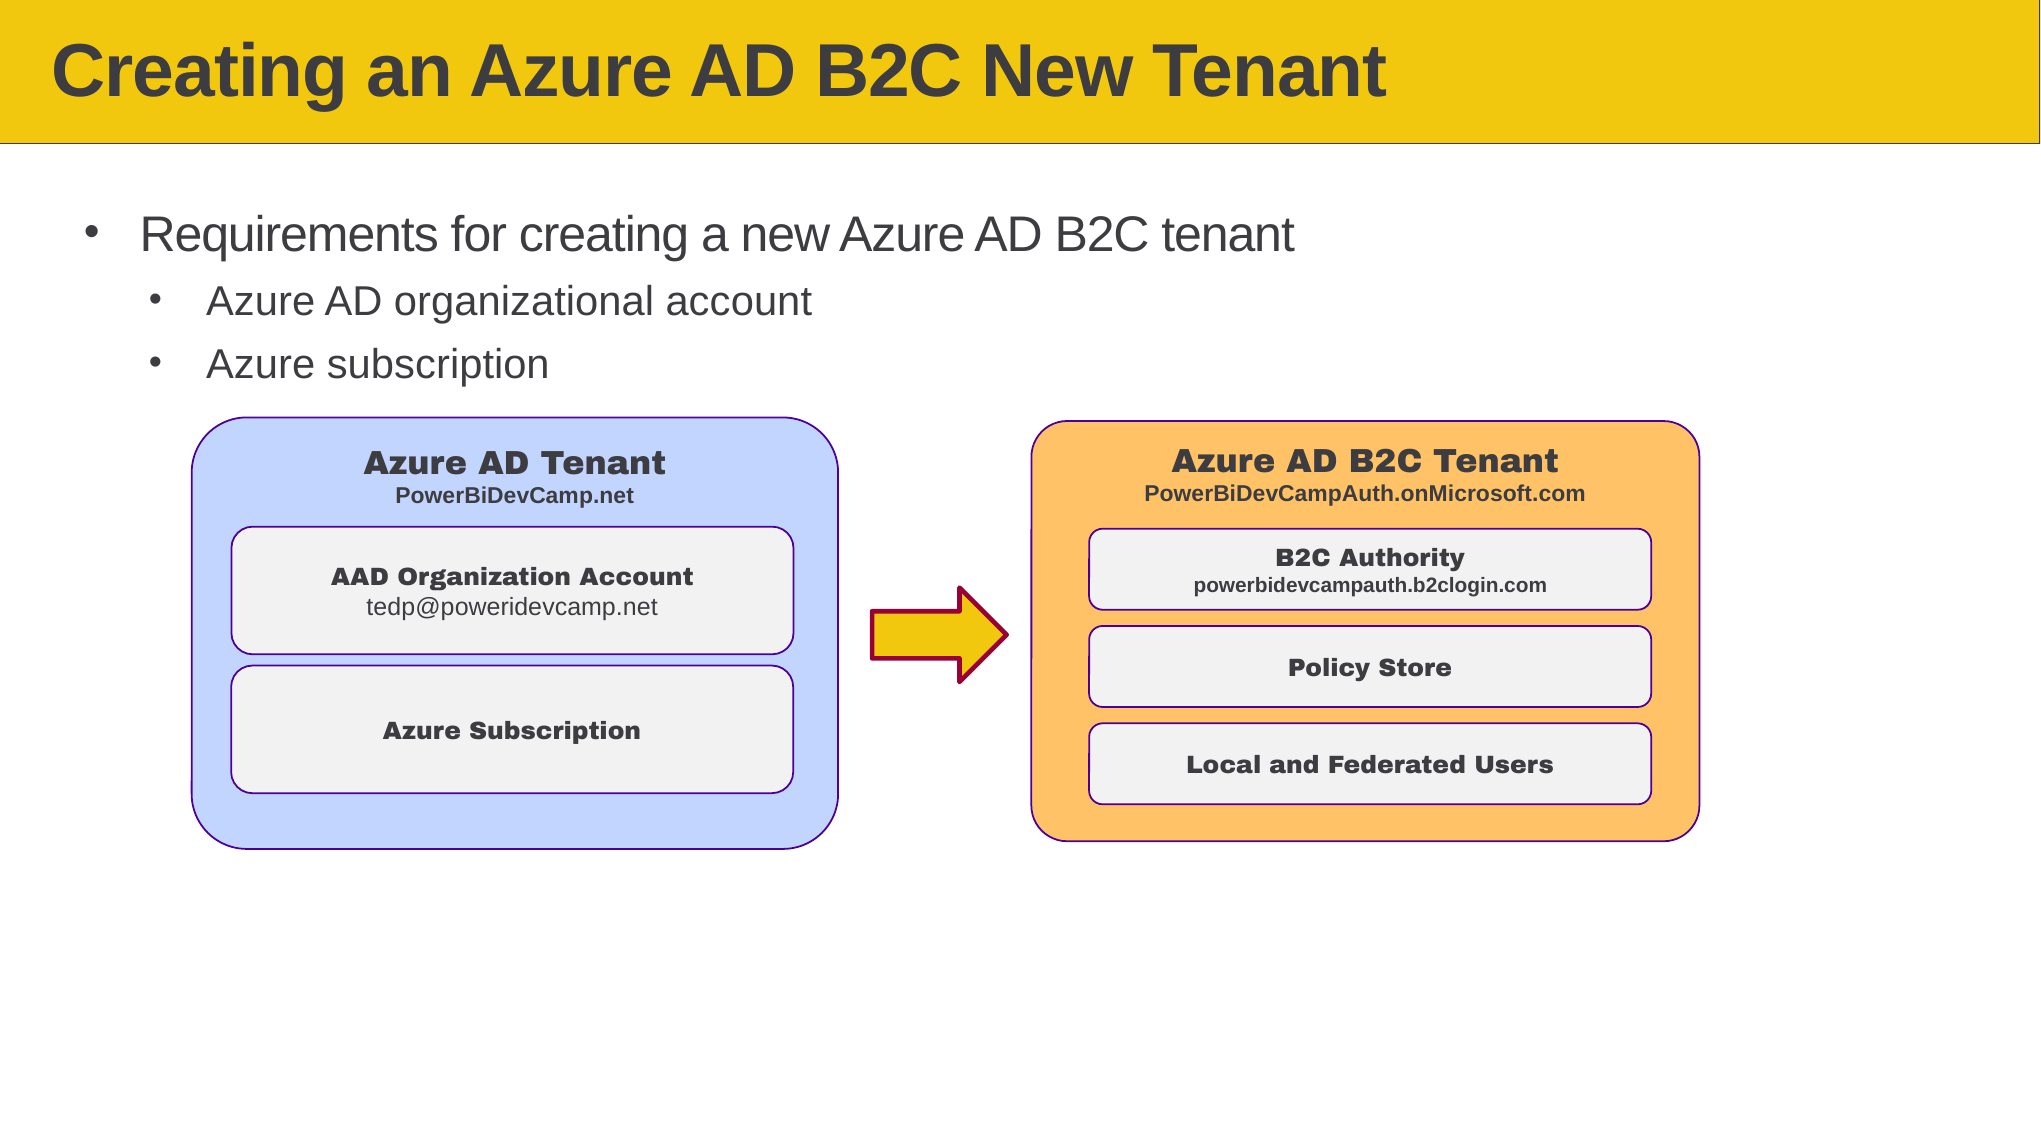

# Creating an Azure AD B2C New Tenant
Requirements for creating a new Azure AD B2C tenant
Azure AD organizational account
Azure subscription

Azure AD Tenant
PowerBiDevCamp.net
Azure AD B2C Tenant
PowerBiDevCampAuth.onMicrosoft.com
B2C Authority
powerbidevcampauth.b2clogin.com

Policy Store
Local and Federated Users
AAD Organization Account
tedp@poweridevcamp.net
Azure Subscription